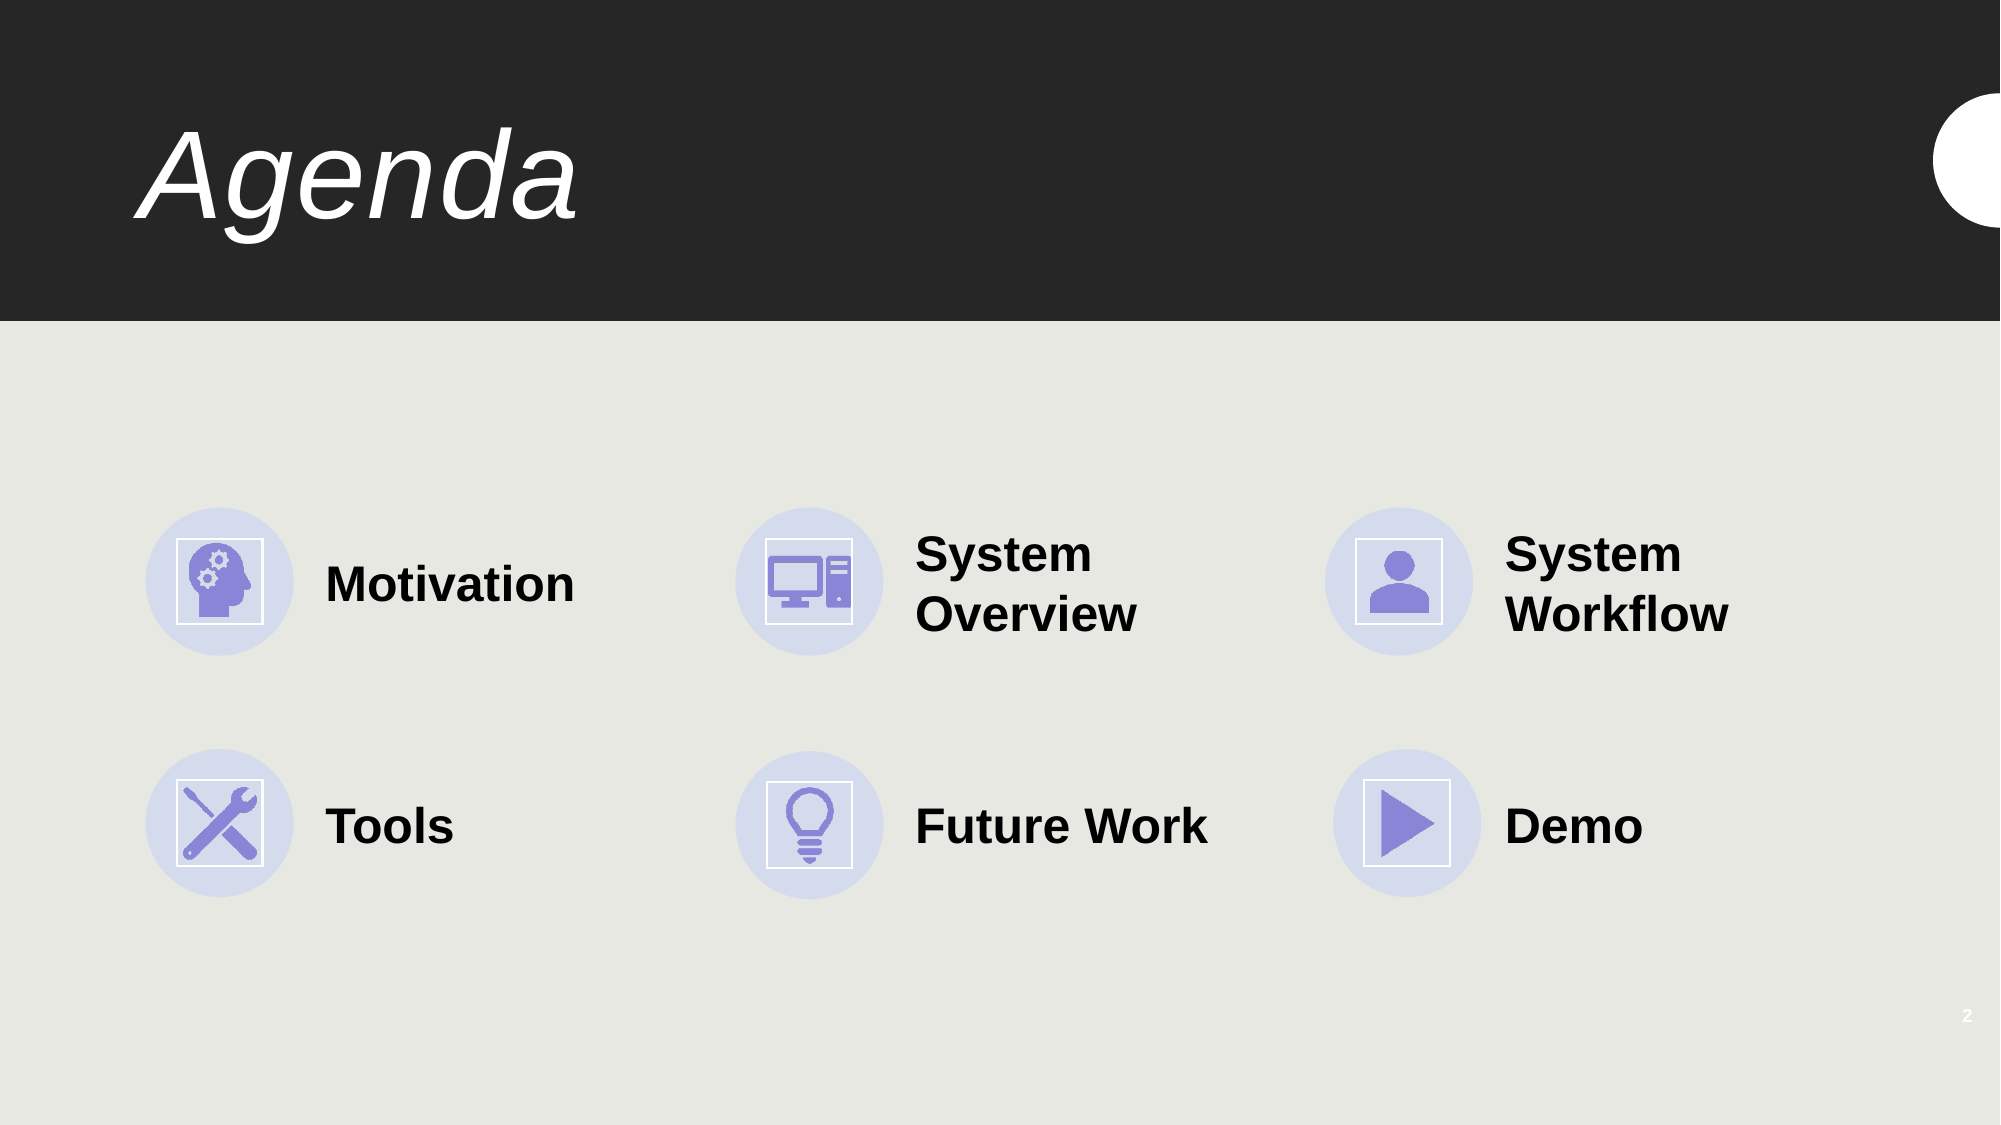

# Agenda

Motivation
System Overview
System Workflow
Tools
Future Work
Demo
2